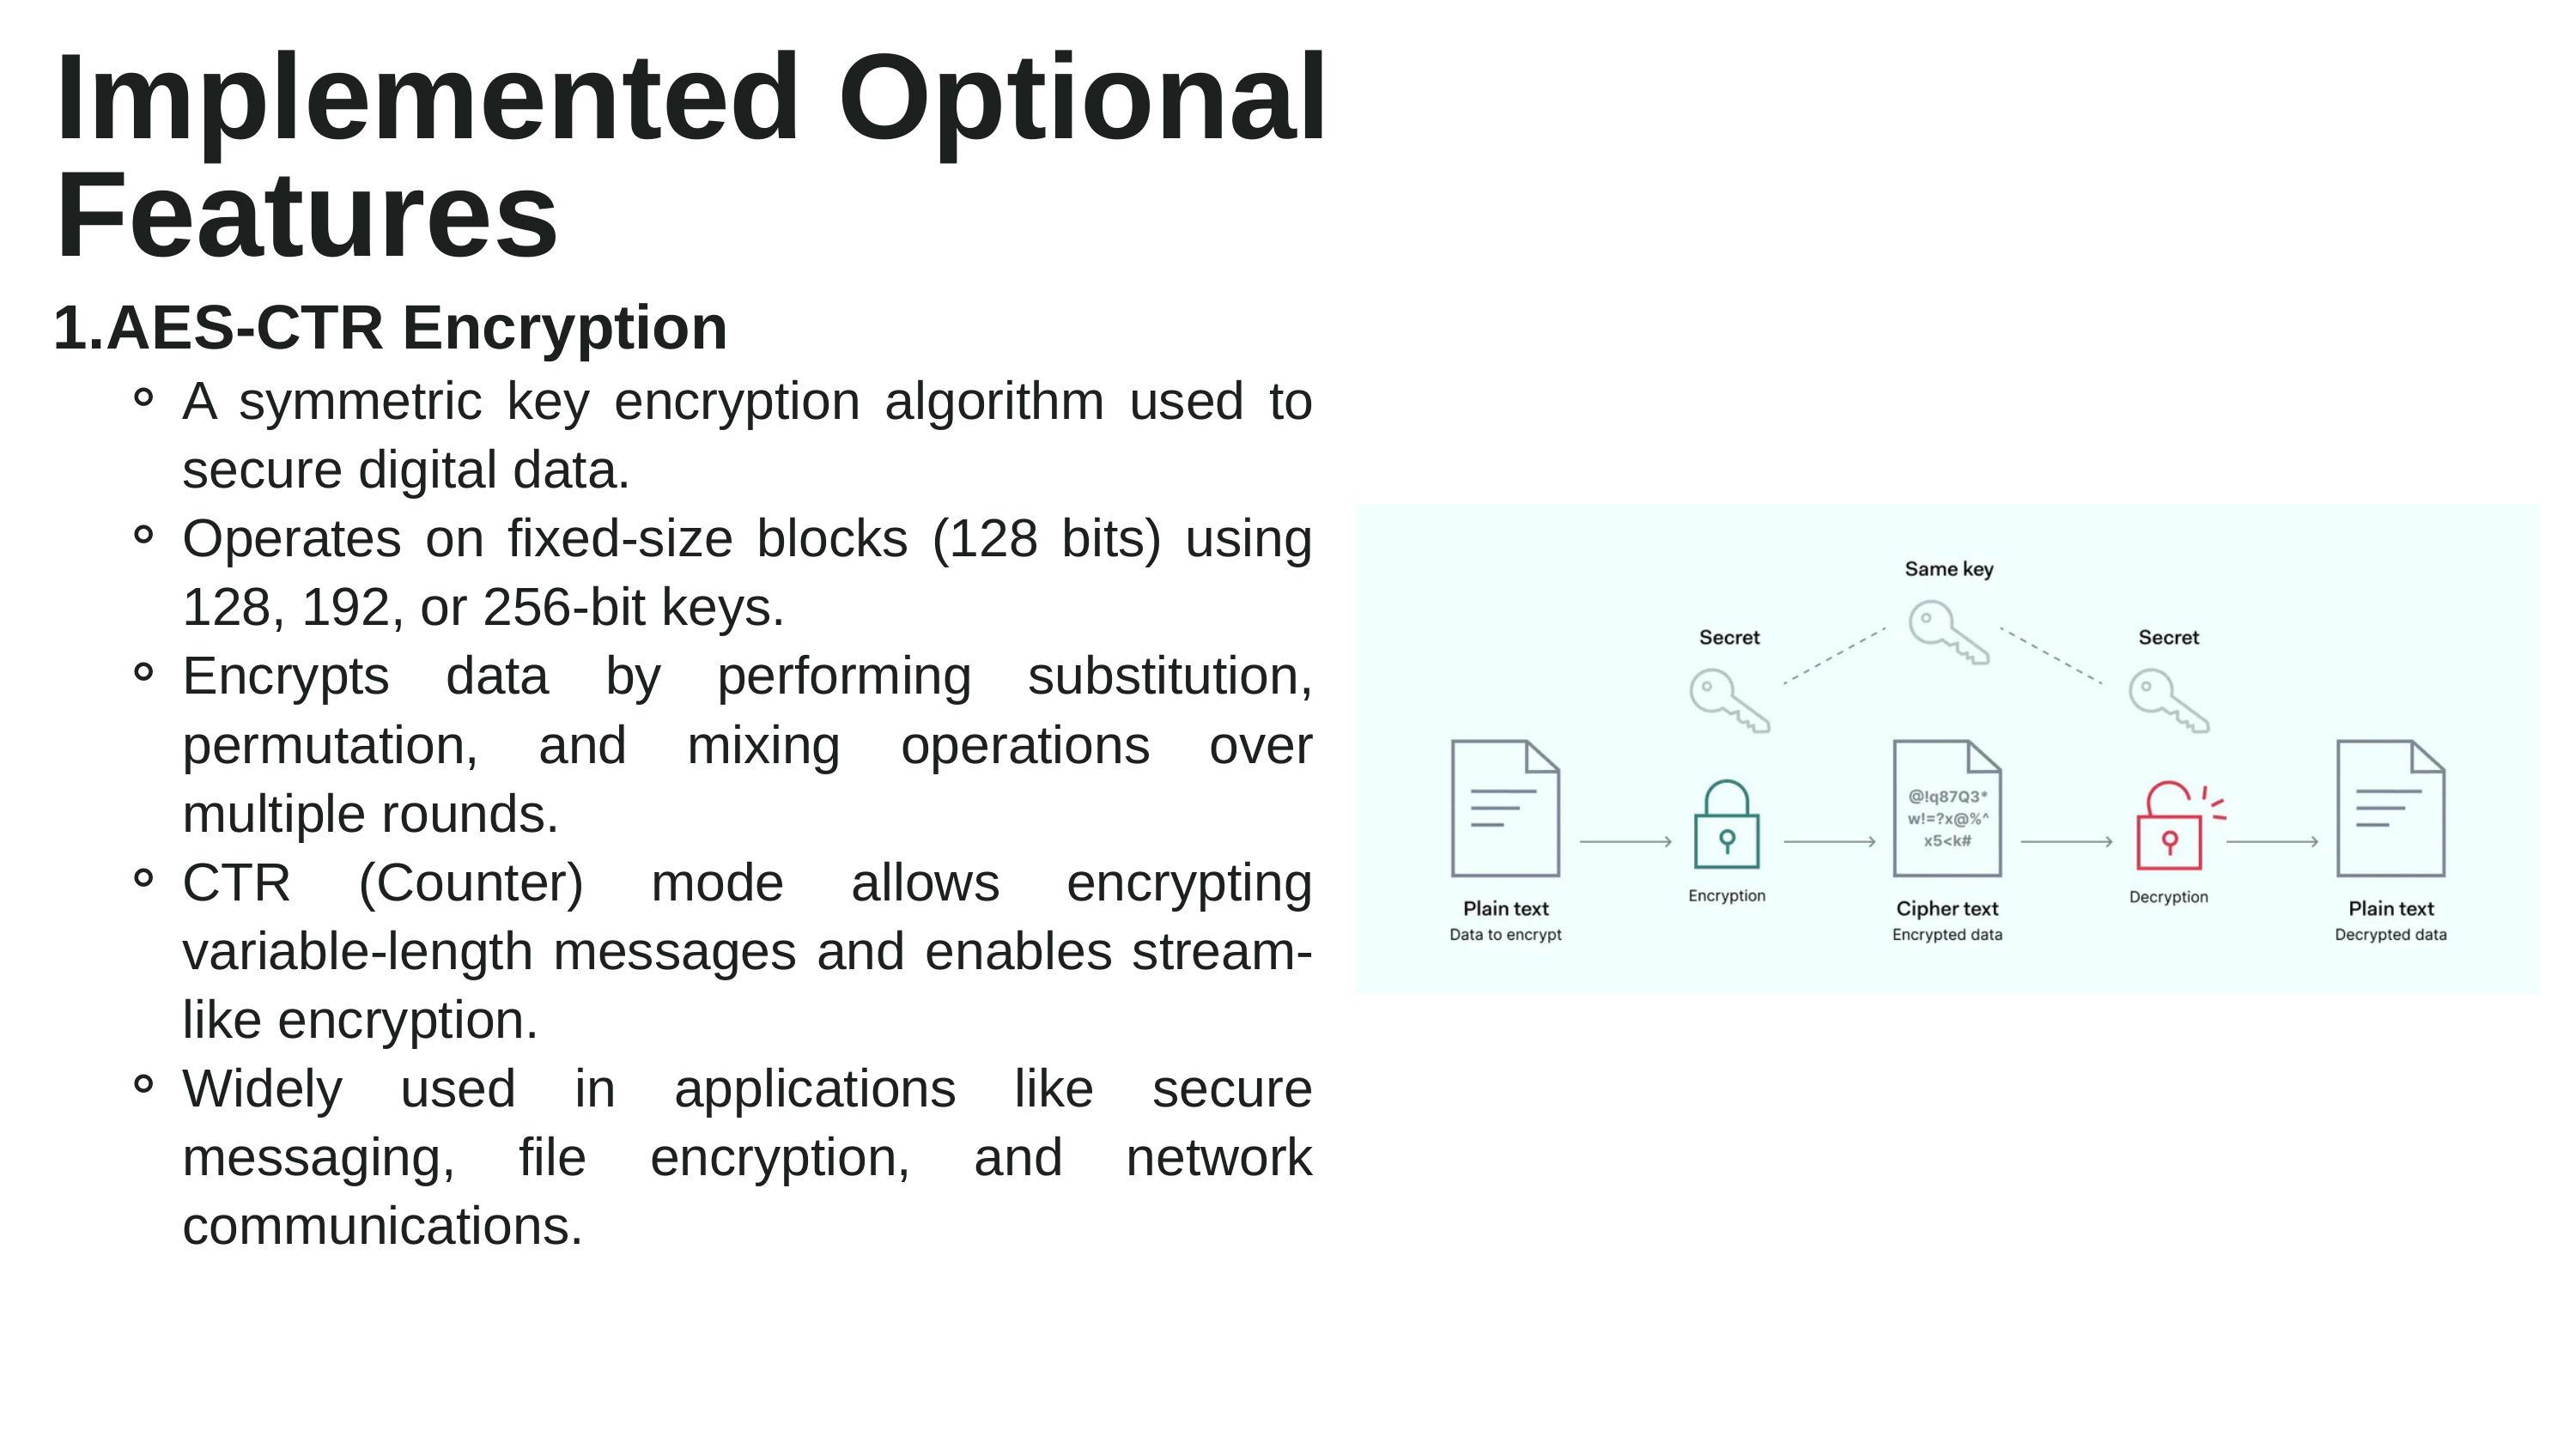

Implemented Optional
Features
AES-CTR Encryption
A symmetric key encryption algorithm used to secure digital data.
Operates on fixed-size blocks (128 bits) using 128, 192, or 256-bit keys.
Encrypts data by performing substitution, permutation, and mixing operations over multiple rounds.
CTR (Counter) mode allows encrypting variable-length messages and enables stream-like encryption.
Widely used in applications like secure messaging, file encryption, and network communications.